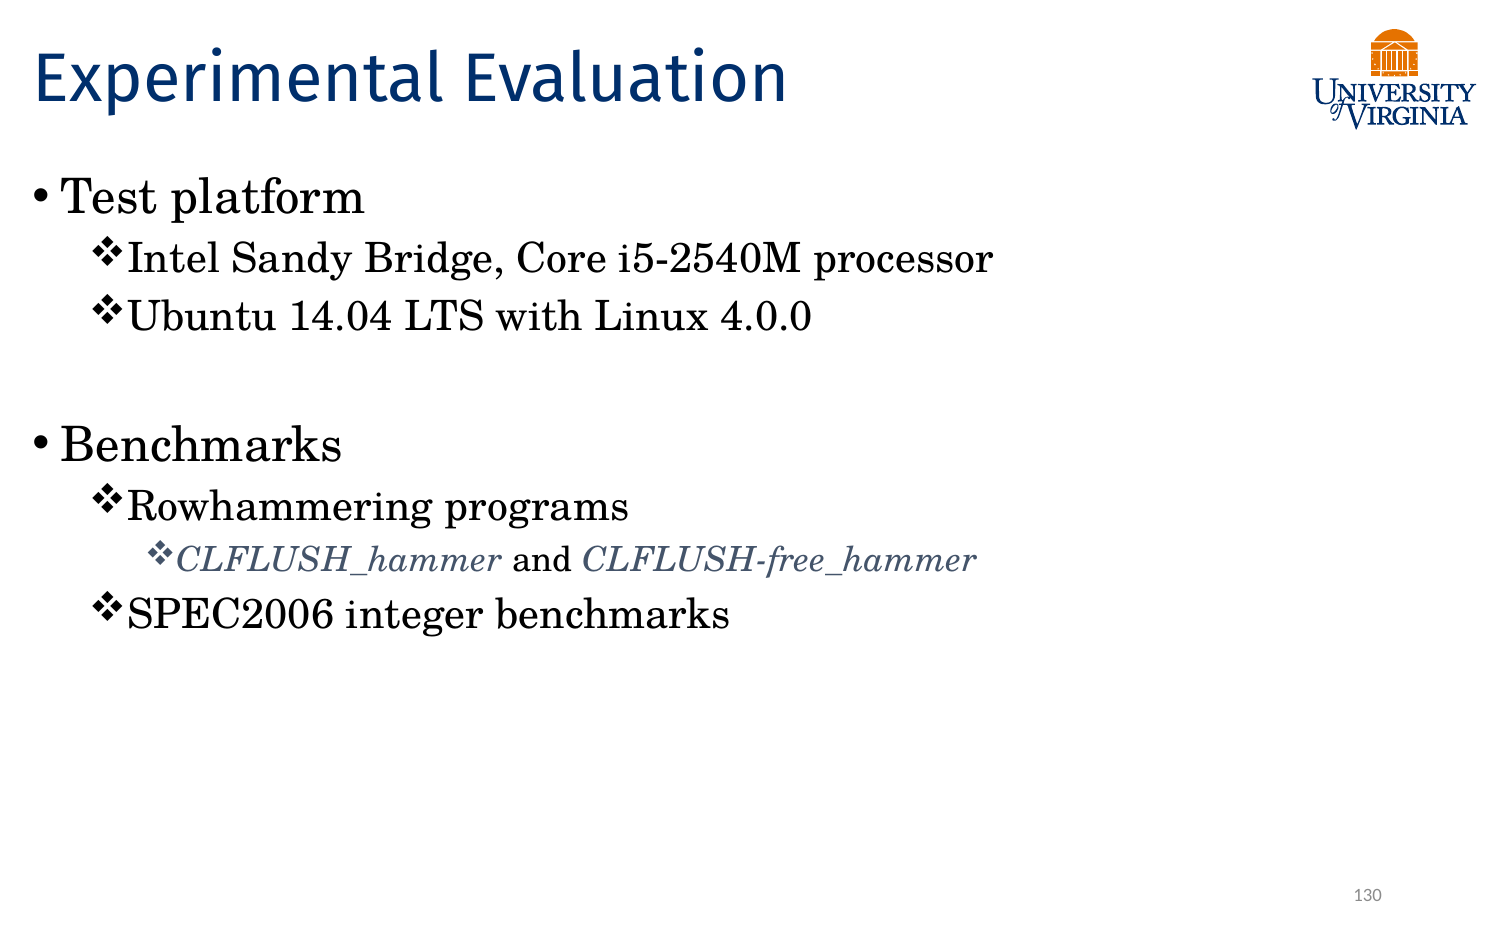

# Experimental Evaluation
Test platform
Intel Sandy Bridge, Core i5-2540M processor
Ubuntu 14.04 LTS with Linux 4.0.0

Benchmarks
Rowhammering programs
CLFLUSH_hammer and CLFLUSH-free_hammer
SPEC2006 integer benchmarks
130